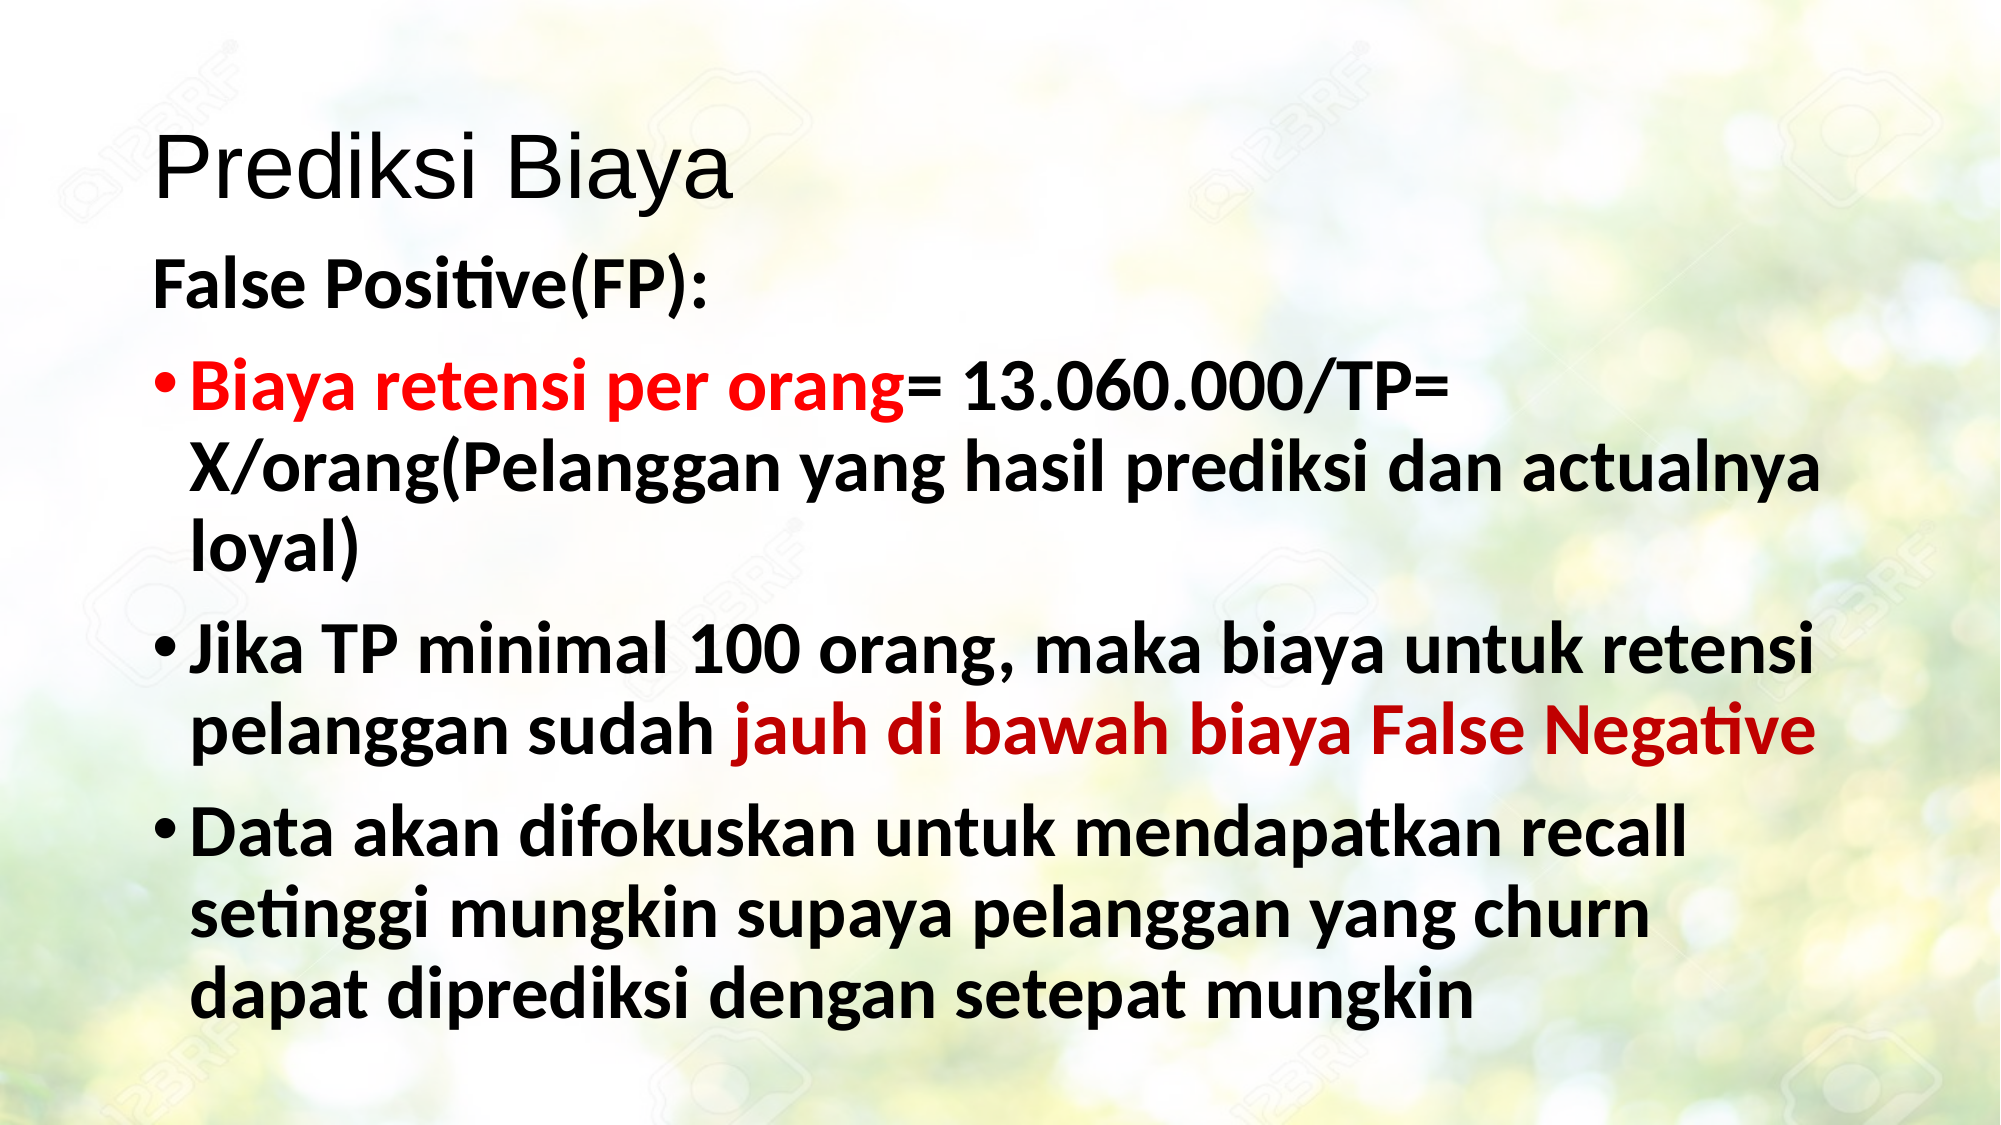

# Prediksi Biaya
False Positive(FP):
Biaya retensi per orang= 13.060.000/TP= X/orang(Pelanggan yang hasil prediksi dan actualnya loyal)
Jika TP minimal 100 orang, maka biaya untuk retensi pelanggan sudah jauh di bawah biaya False Negative
Data akan difokuskan untuk mendapatkan recall setinggi mungkin supaya pelanggan yang churn dapat diprediksi dengan setepat mungkin